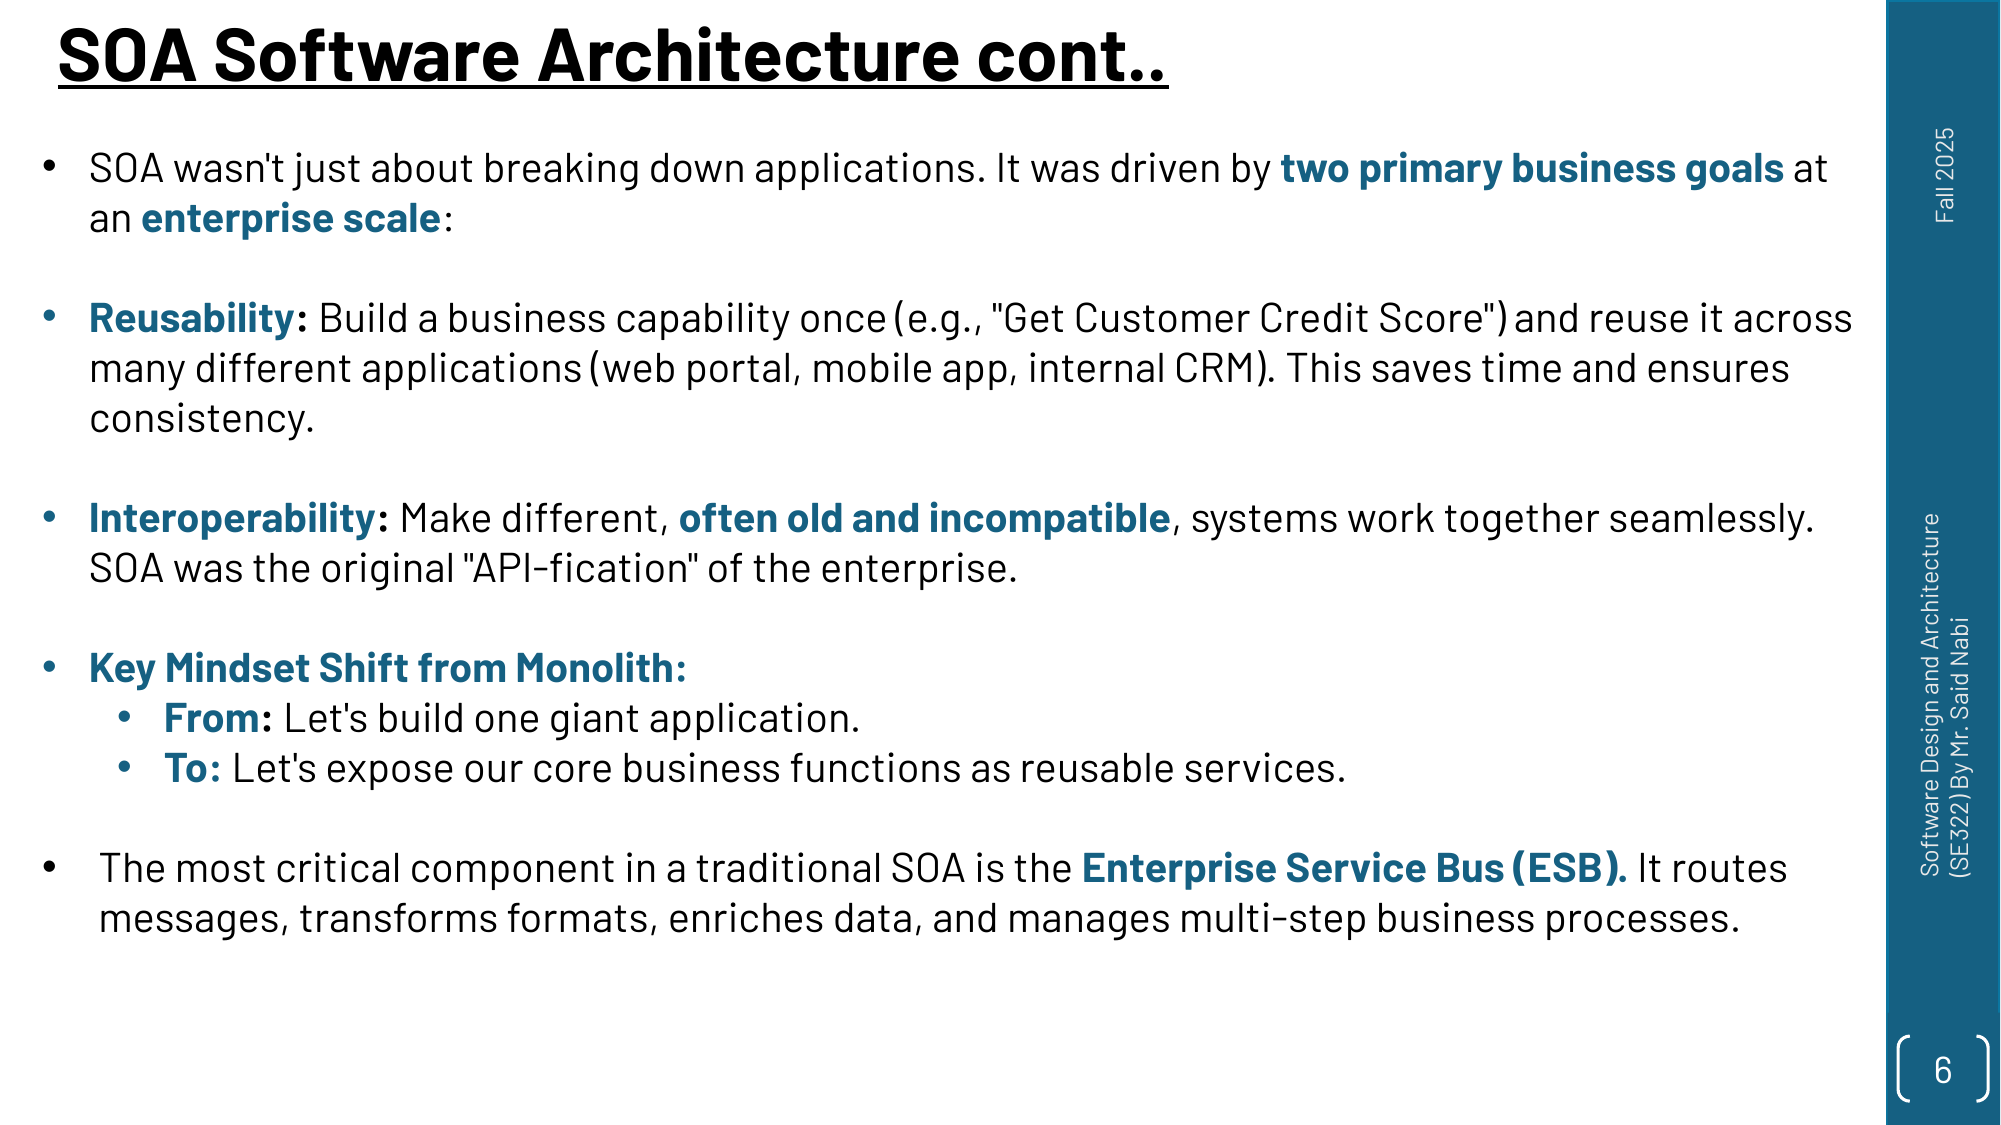

SOA Software Architecture cont..
SOA wasn't just about breaking down applications. It was driven by two primary business goals at an enterprise scale:

Reusability: Build a business capability once (e.g., "Get Customer Credit Score") and reuse it across many different applications (web portal, mobile app, internal CRM). This saves time and ensures consistency.

Interoperability: Make different, often old and incompatible, systems work together seamlessly. SOA was the original "API-fication" of the enterprise.

Key Mindset Shift from Monolith:
From: Let's build one giant application.
To: Let's expose our core business functions as reusable services.

The most critical component in a traditional SOA is the Enterprise Service Bus (ESB). It routes messages, transforms formats, enriches data, and manages multi-step business processes.